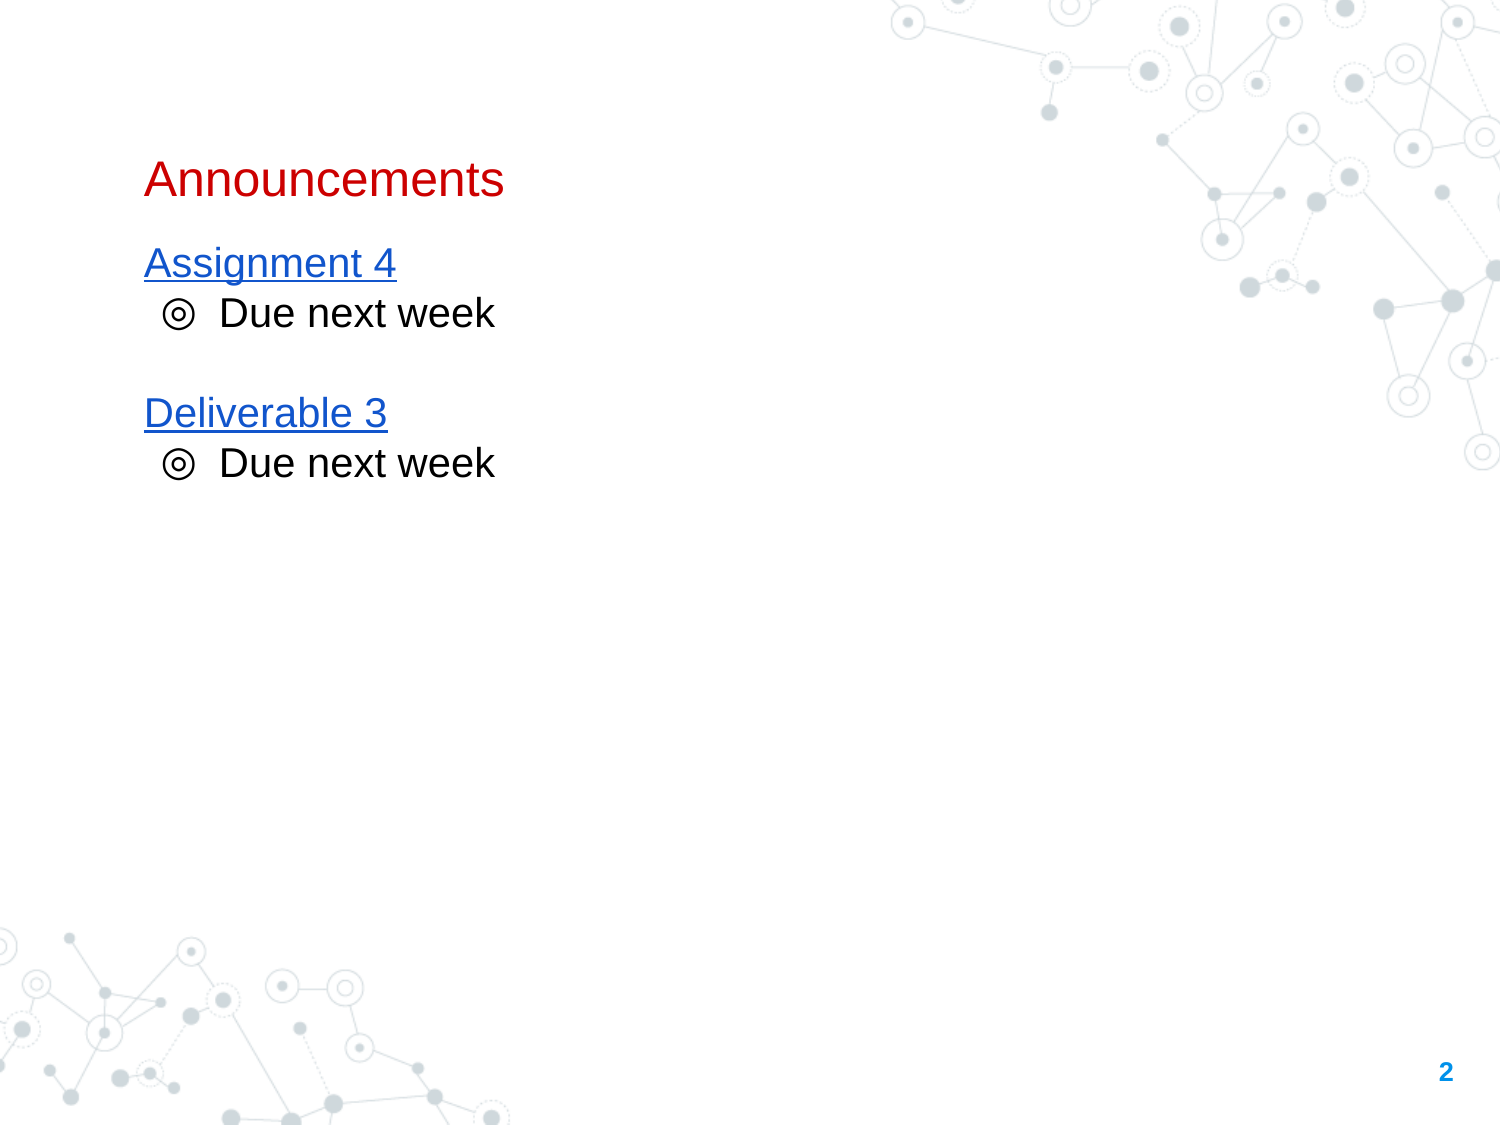

# Announcements
Assignment 4
Due next week

Deliverable 3
Due next week

2